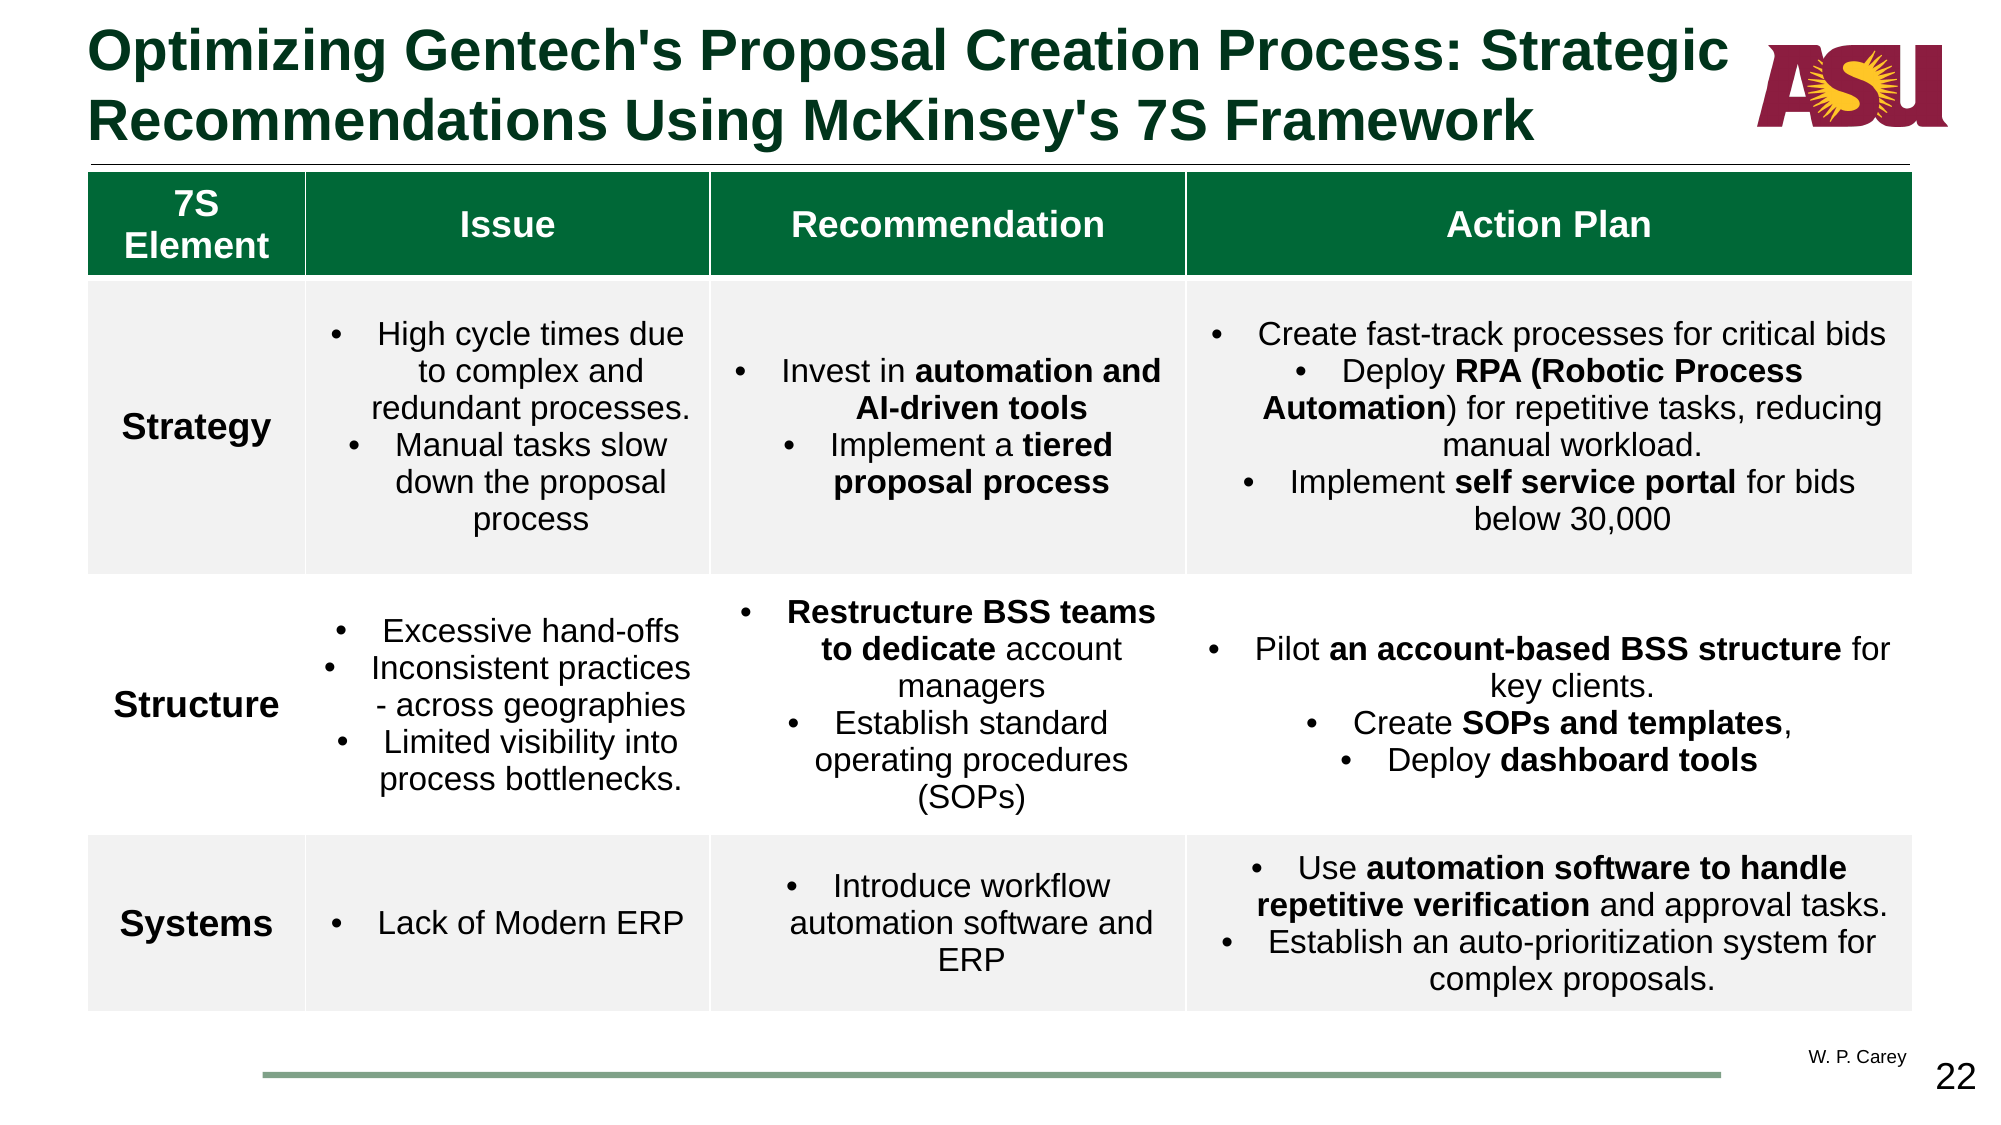

# Optimizing Gentech's Proposal Creation Process: Strategic Recommendations Using McKinsey's 7S Framework
| 7S Element | Issue | Recommendation | Action Plan |
| --- | --- | --- | --- |
| Strategy | High cycle times due to complex and redundant processes. Manual tasks slow down the proposal process | Invest in automation and AI-driven tools Implement a tiered proposal process | Create fast-track processes for critical bids Deploy RPA (Robotic Process Automation) for repetitive tasks, reducing manual workload. Implement self service portal for bids below 30,000 |
| Structure | Excessive hand-offs Inconsistent practices - across geographies Limited visibility into process bottlenecks. | Restructure BSS teams to dedicate account managers Establish standard operating procedures (SOPs) | Pilot an account-based BSS structure for key clients. Create SOPs and templates, Deploy dashboard tools |
| Systems | Lack of Modern ERP | Introduce workflow automation software and ERP | Use automation software to handle repetitive verification and approval tasks. Establish an auto-prioritization system for complex proposals. |
22